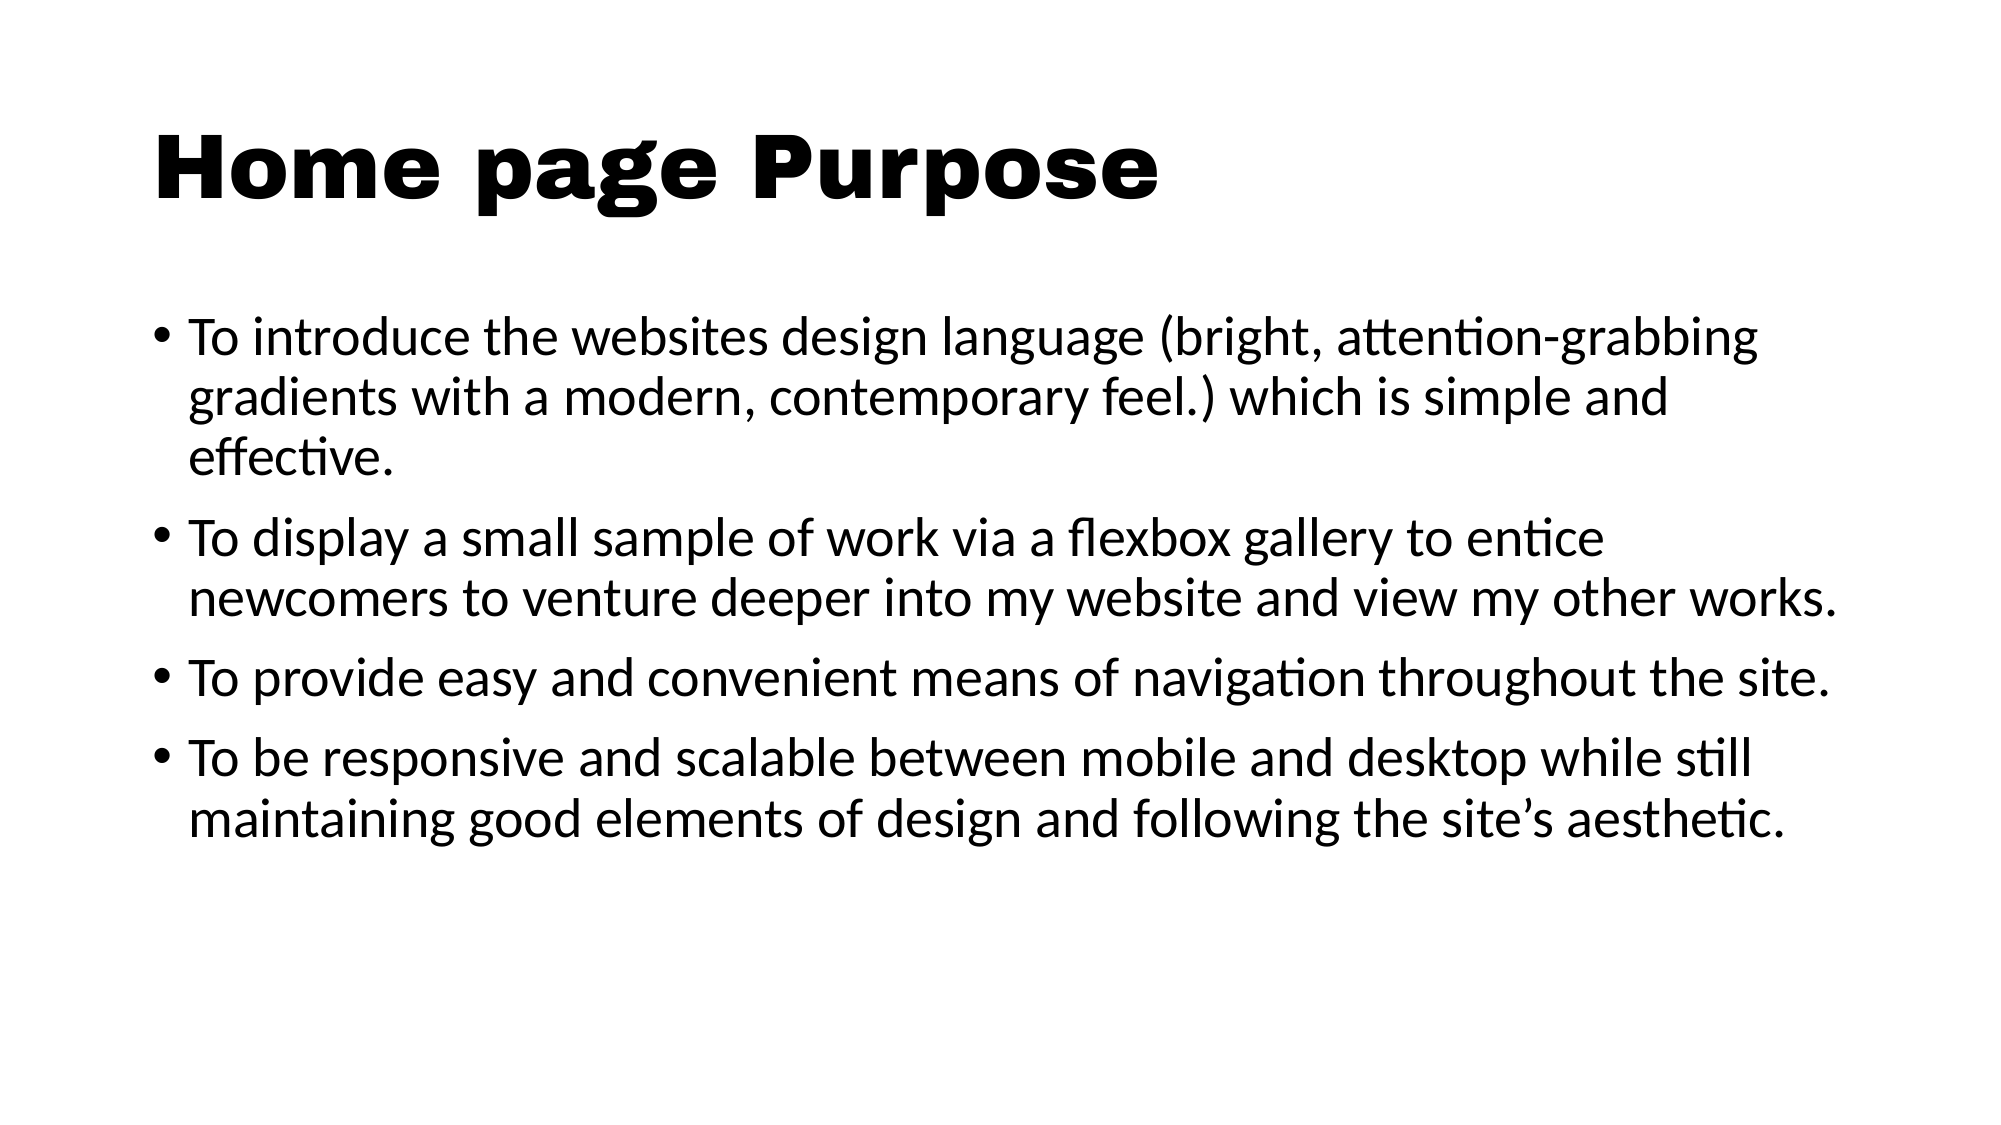

# Home page Purpose
To introduce the websites design language (bright, attention-grabbing gradients with a modern, contemporary feel.) which is simple and effective.
To display a small sample of work via a flexbox gallery to entice newcomers to venture deeper into my website and view my other works.
To provide easy and convenient means of navigation throughout the site.
To be responsive and scalable between mobile and desktop while still maintaining good elements of design and following the site’s aesthetic.